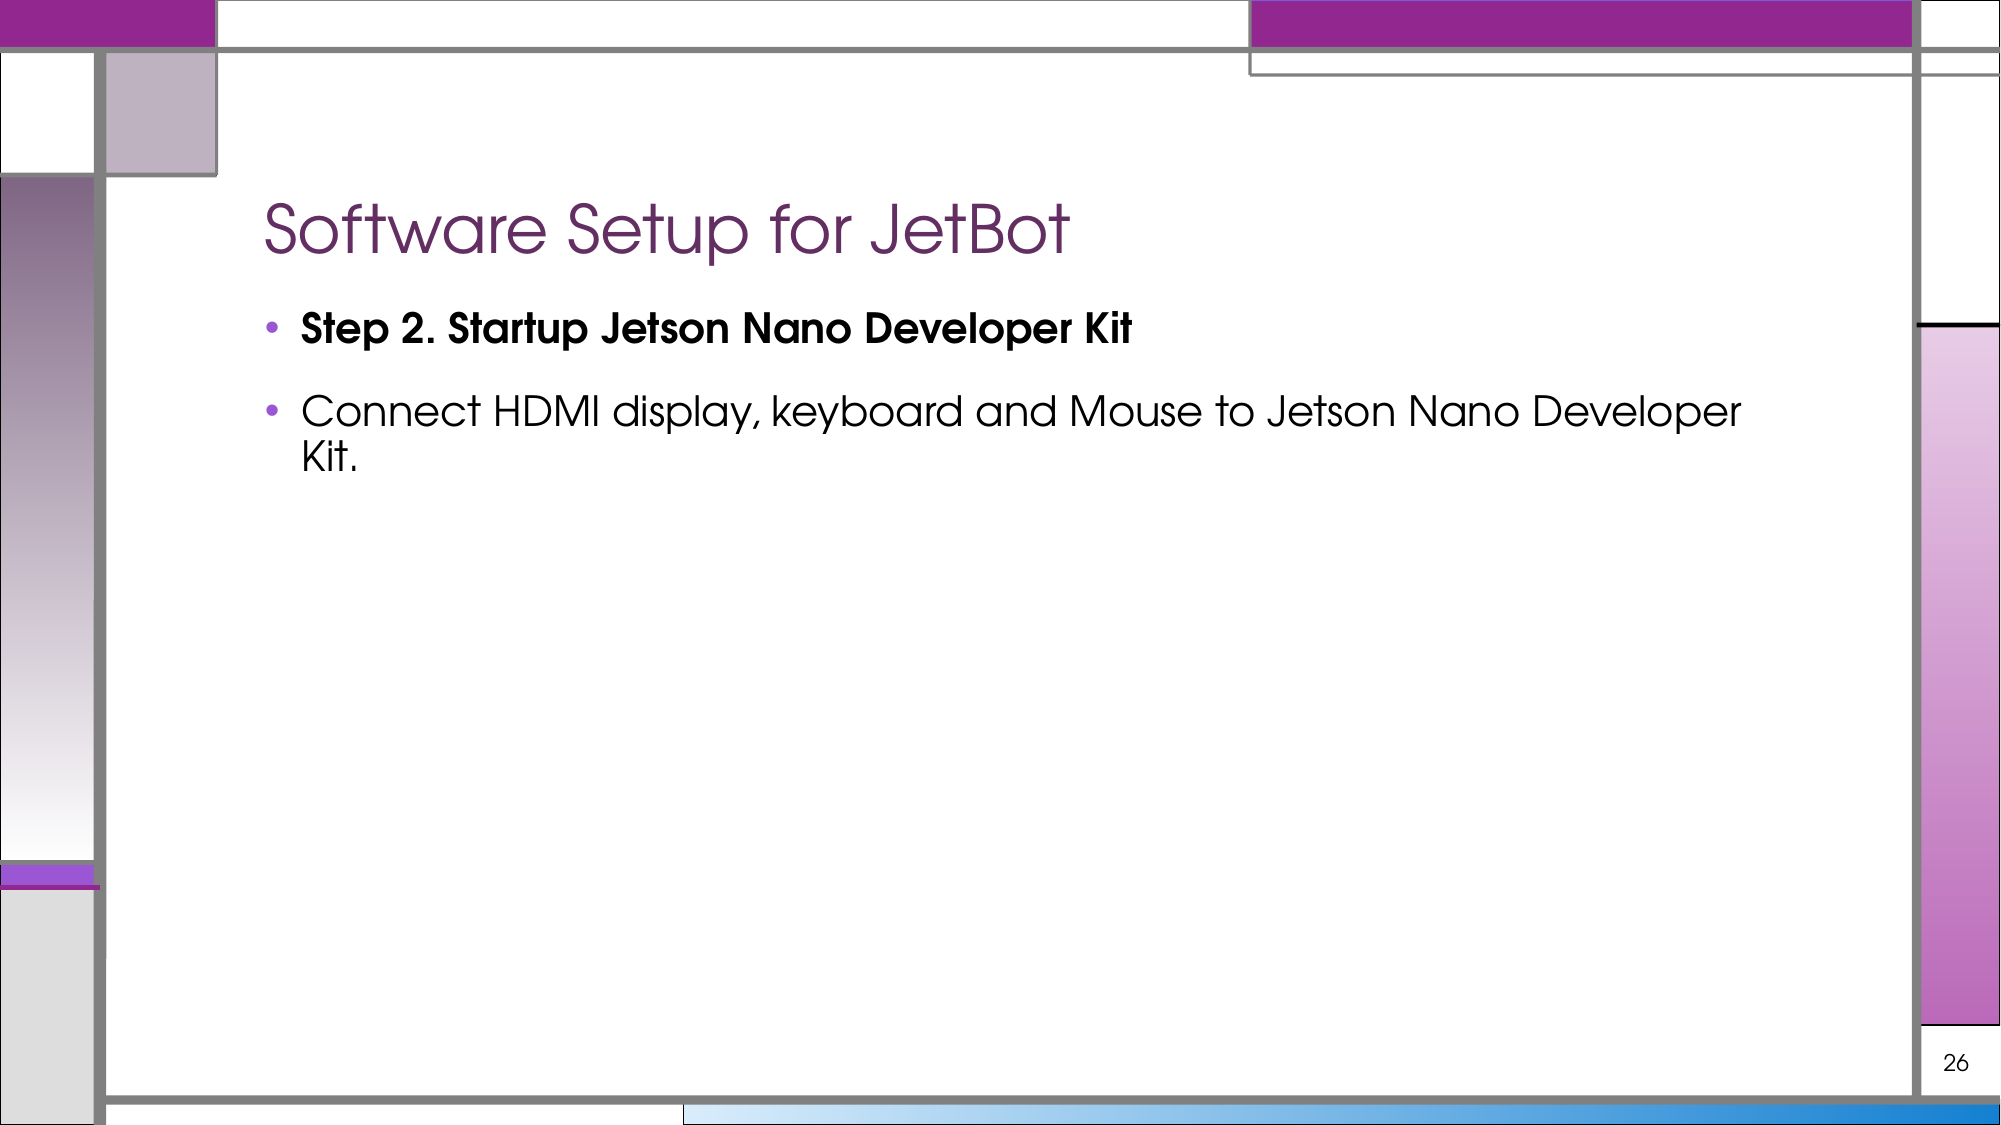

# Software Setup for JetBot
Step 2. Startup Jetson Nano Developer Kit
Connect HDMI display, keyboard and Mouse to Jetson Nano Developer Kit.

26